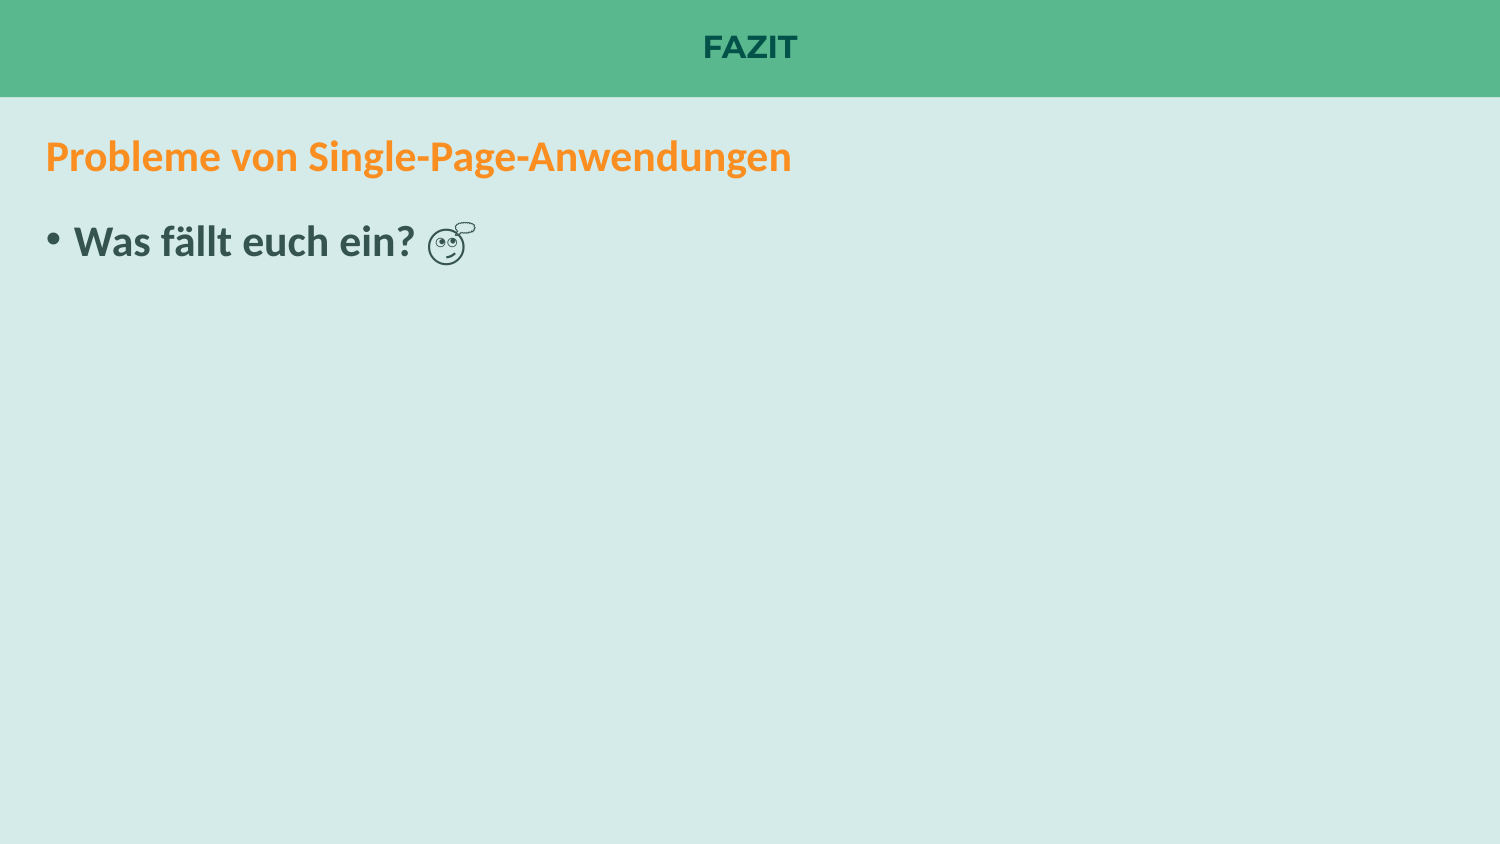

# Fazit
Probleme von Single-Page-Anwendungen
Was fällt euch ein? 🤔